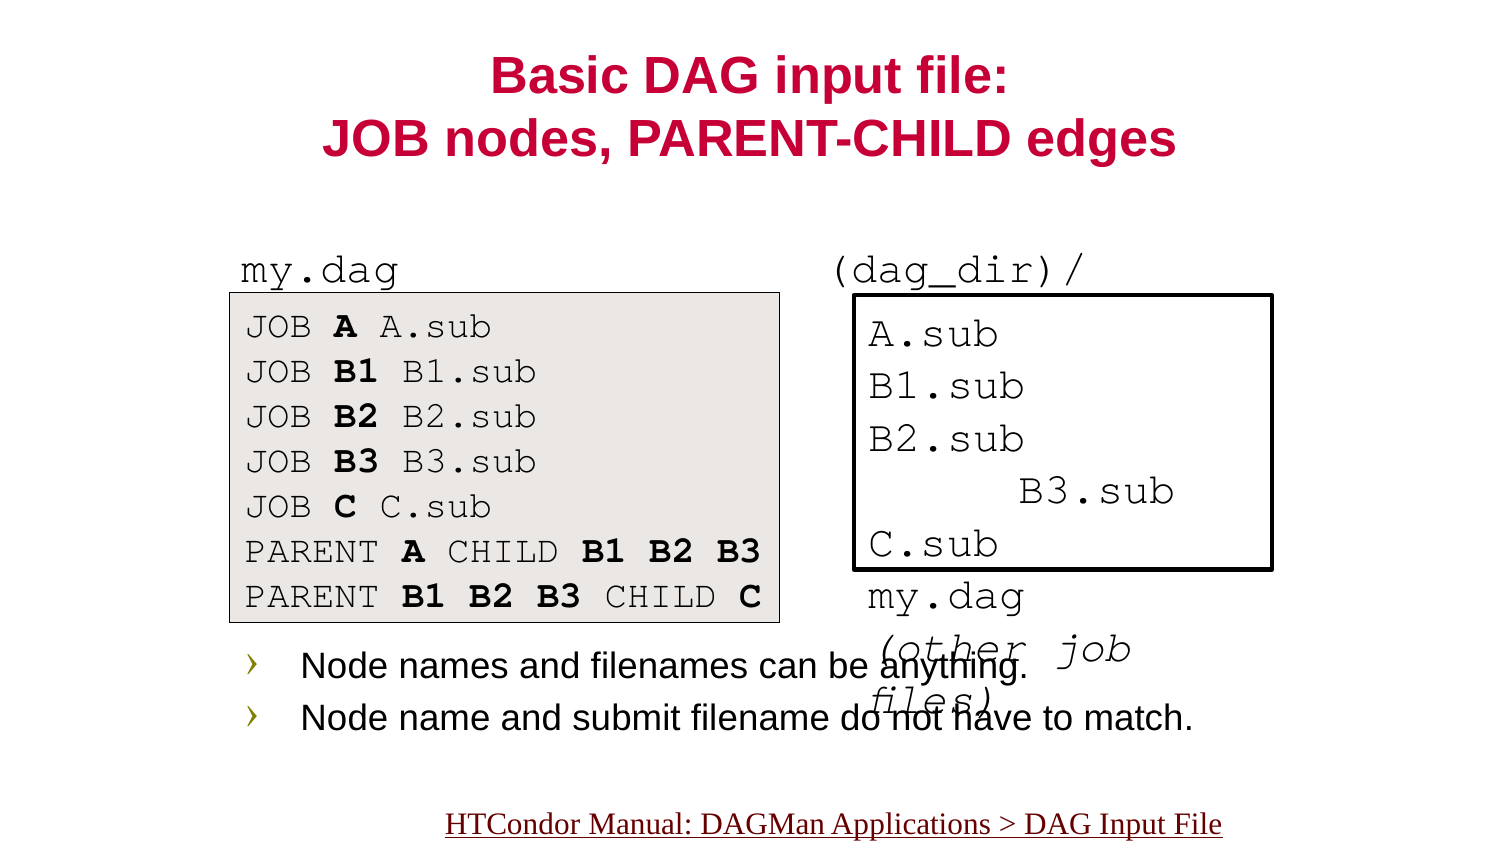

# Basic DAG input file: JOB nodes, PARENT-CHILD edges
my.dag
(dag_dir)/
JOB A A.sub
JOB B1 B1.sub
JOB B2 B2.sub
JOB B3 B3.sub
JOB C C.sub
PARENT A CHILD B1 B2 B3
PARENT B1 B2 B3 CHILD C
A.sub		B1.sub
B2.sub		B3.sub
C.sub		my.dag
(other job files)

Node names and filenames can be anything.
Node name and submit filename do not have to match.
HTCondor Manual: DAGMan Applications > DAG Input File